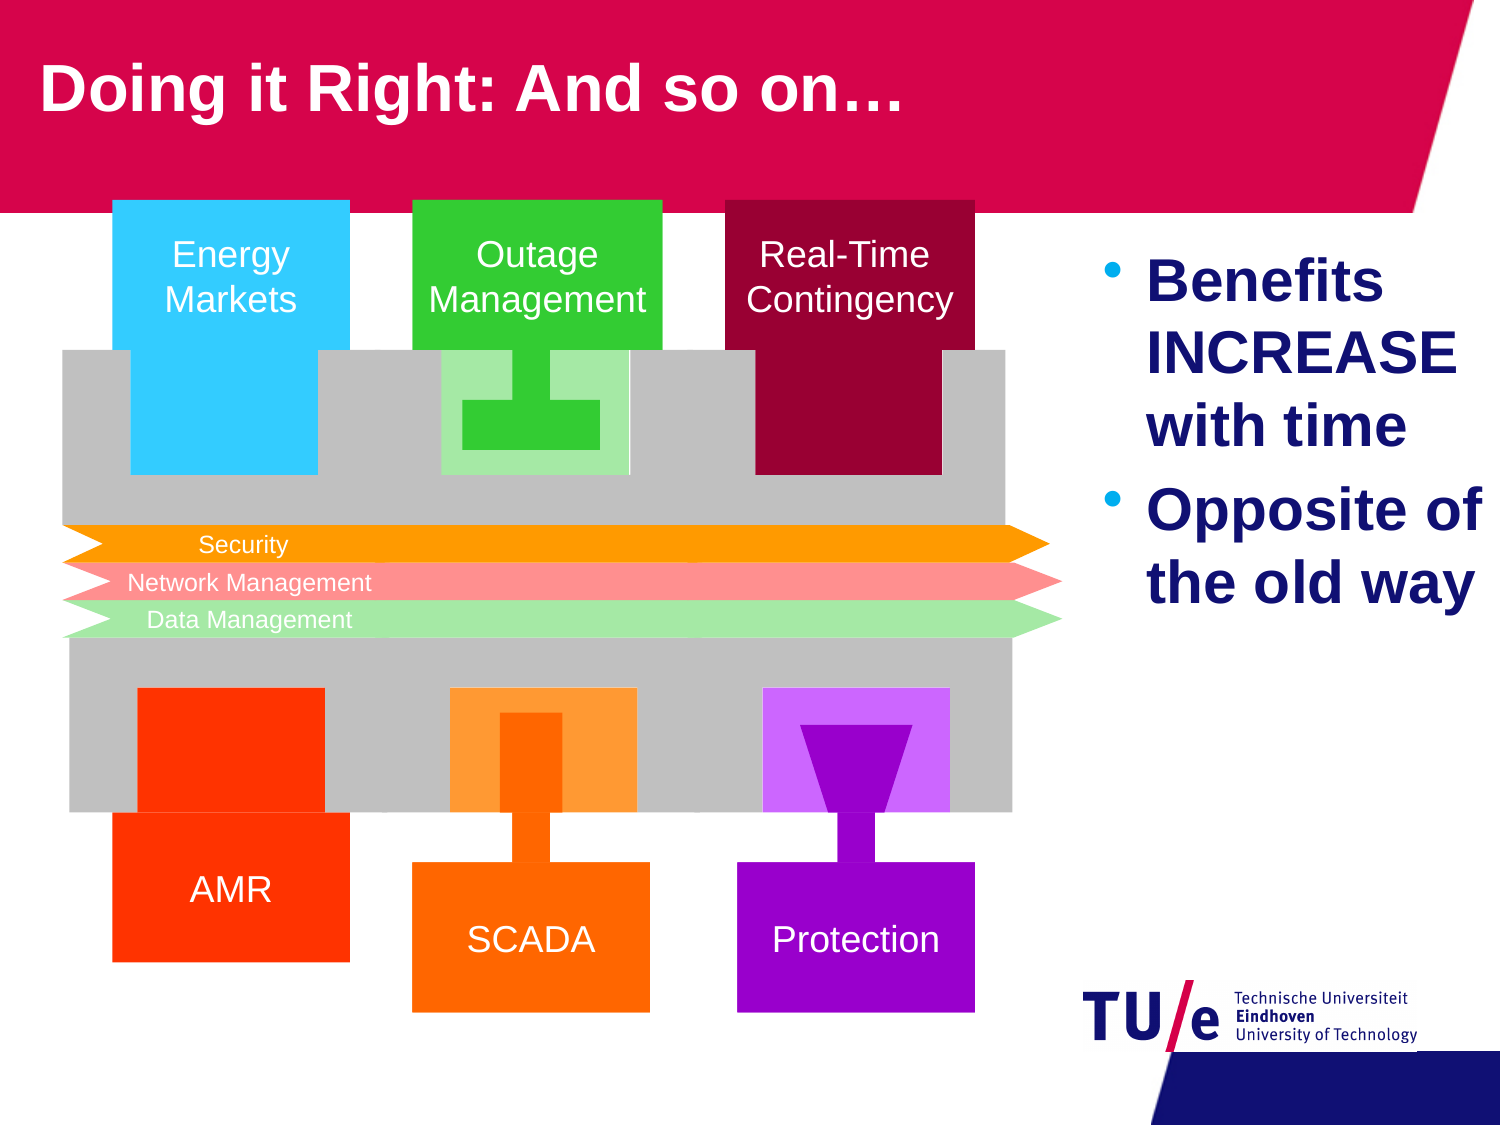

Doing it Right: And so on…
Energy
Markets
Outage
Management

Outage
Management

Real-Time
Contingency
Benefits INCREASE with time
Opposite of the old way

Security
Network Management
Data Management

SCADA

Protection

SCADA

Protection
AMR
42